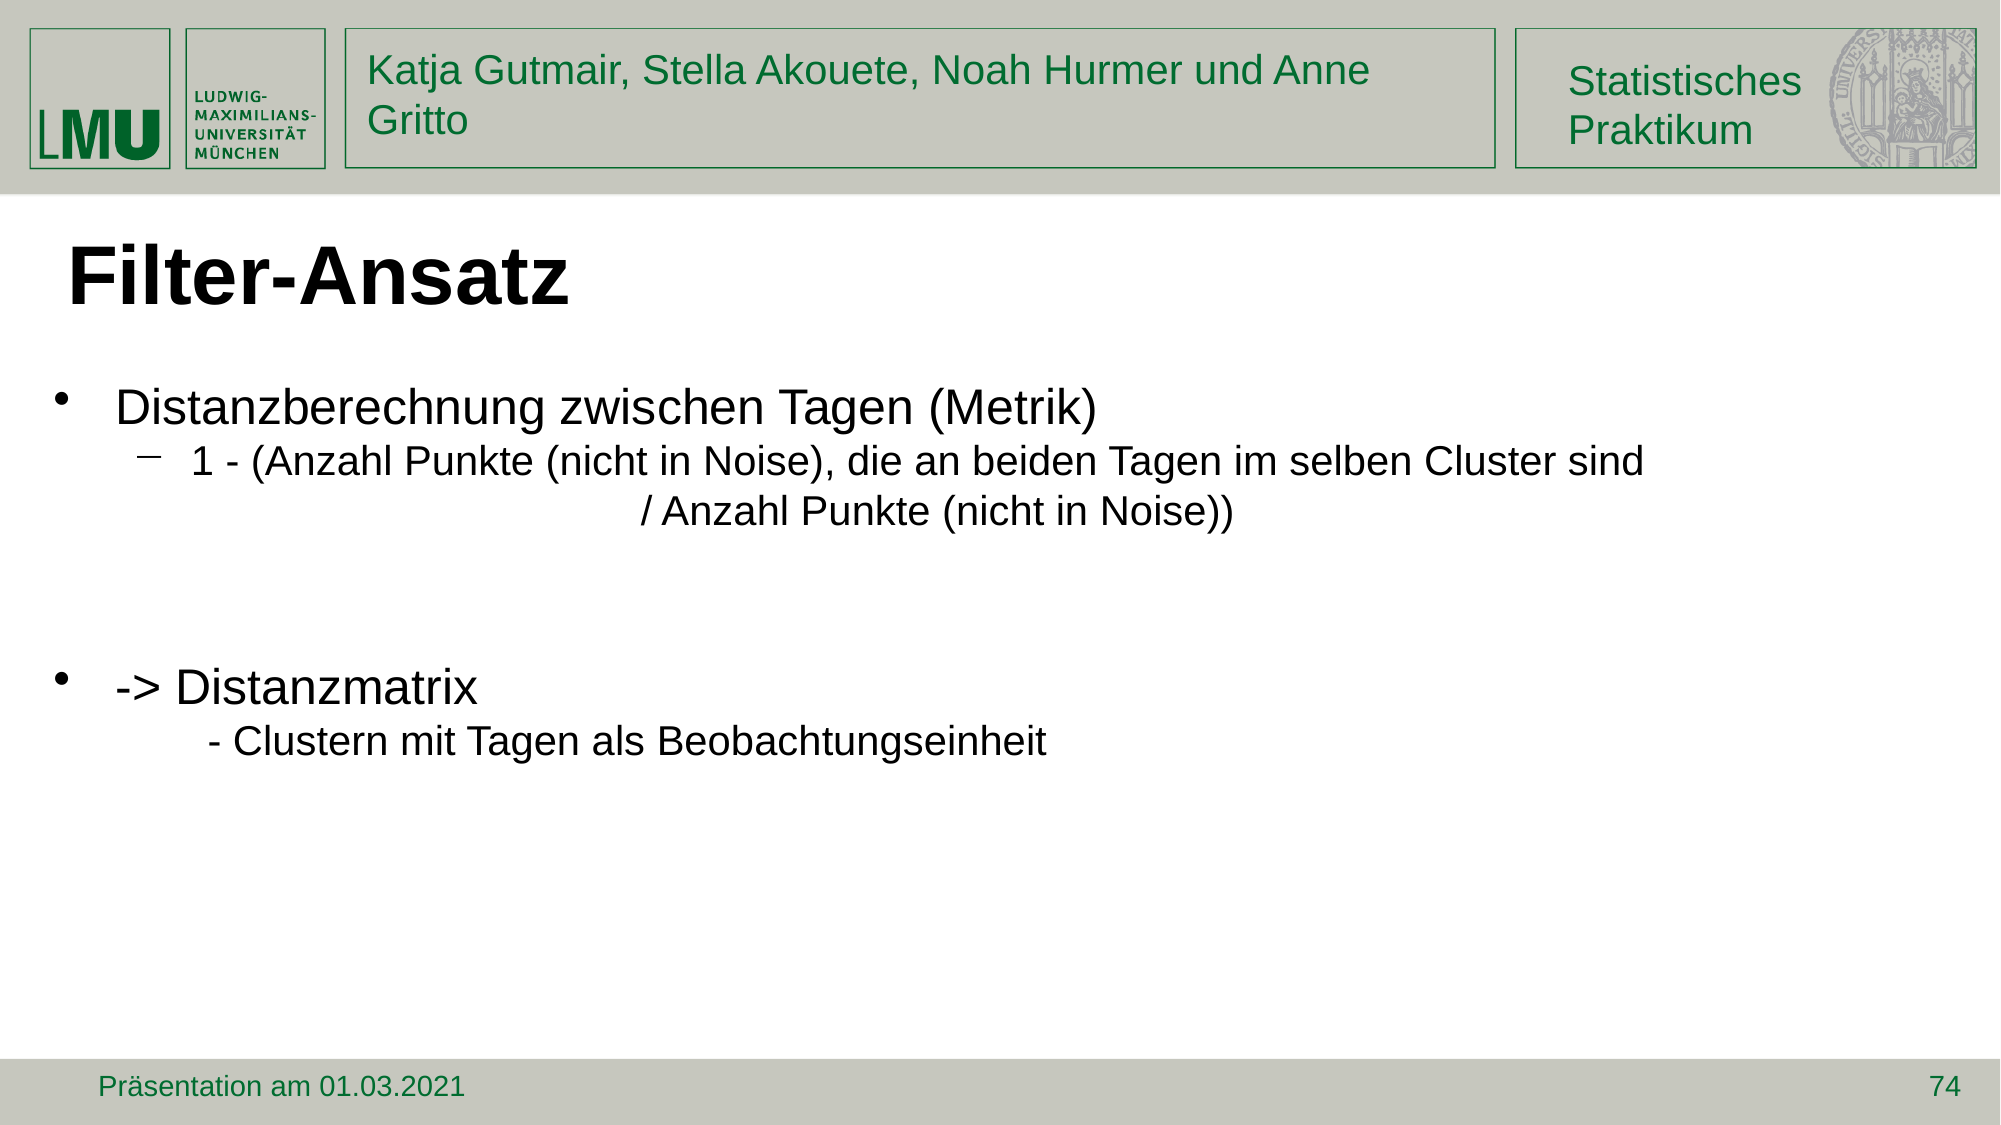

Statistisches
Praktikum
Katja Gutmair, Stella Akouete, Noah Hurmer und Anne Gritto
Filter-Ansatz
Distanzberechnung zwischen Tagen (Metrik)
1 - (Anzahl Punkte (nicht in Noise), die an beiden Tagen im selben Cluster sind 					/ Anzahl Punkte (nicht in Noise))

-> Distanzmatrix
- Clustern mit Tagen als Beobachtungseinheit

Präsentation am 01.03.2021
74